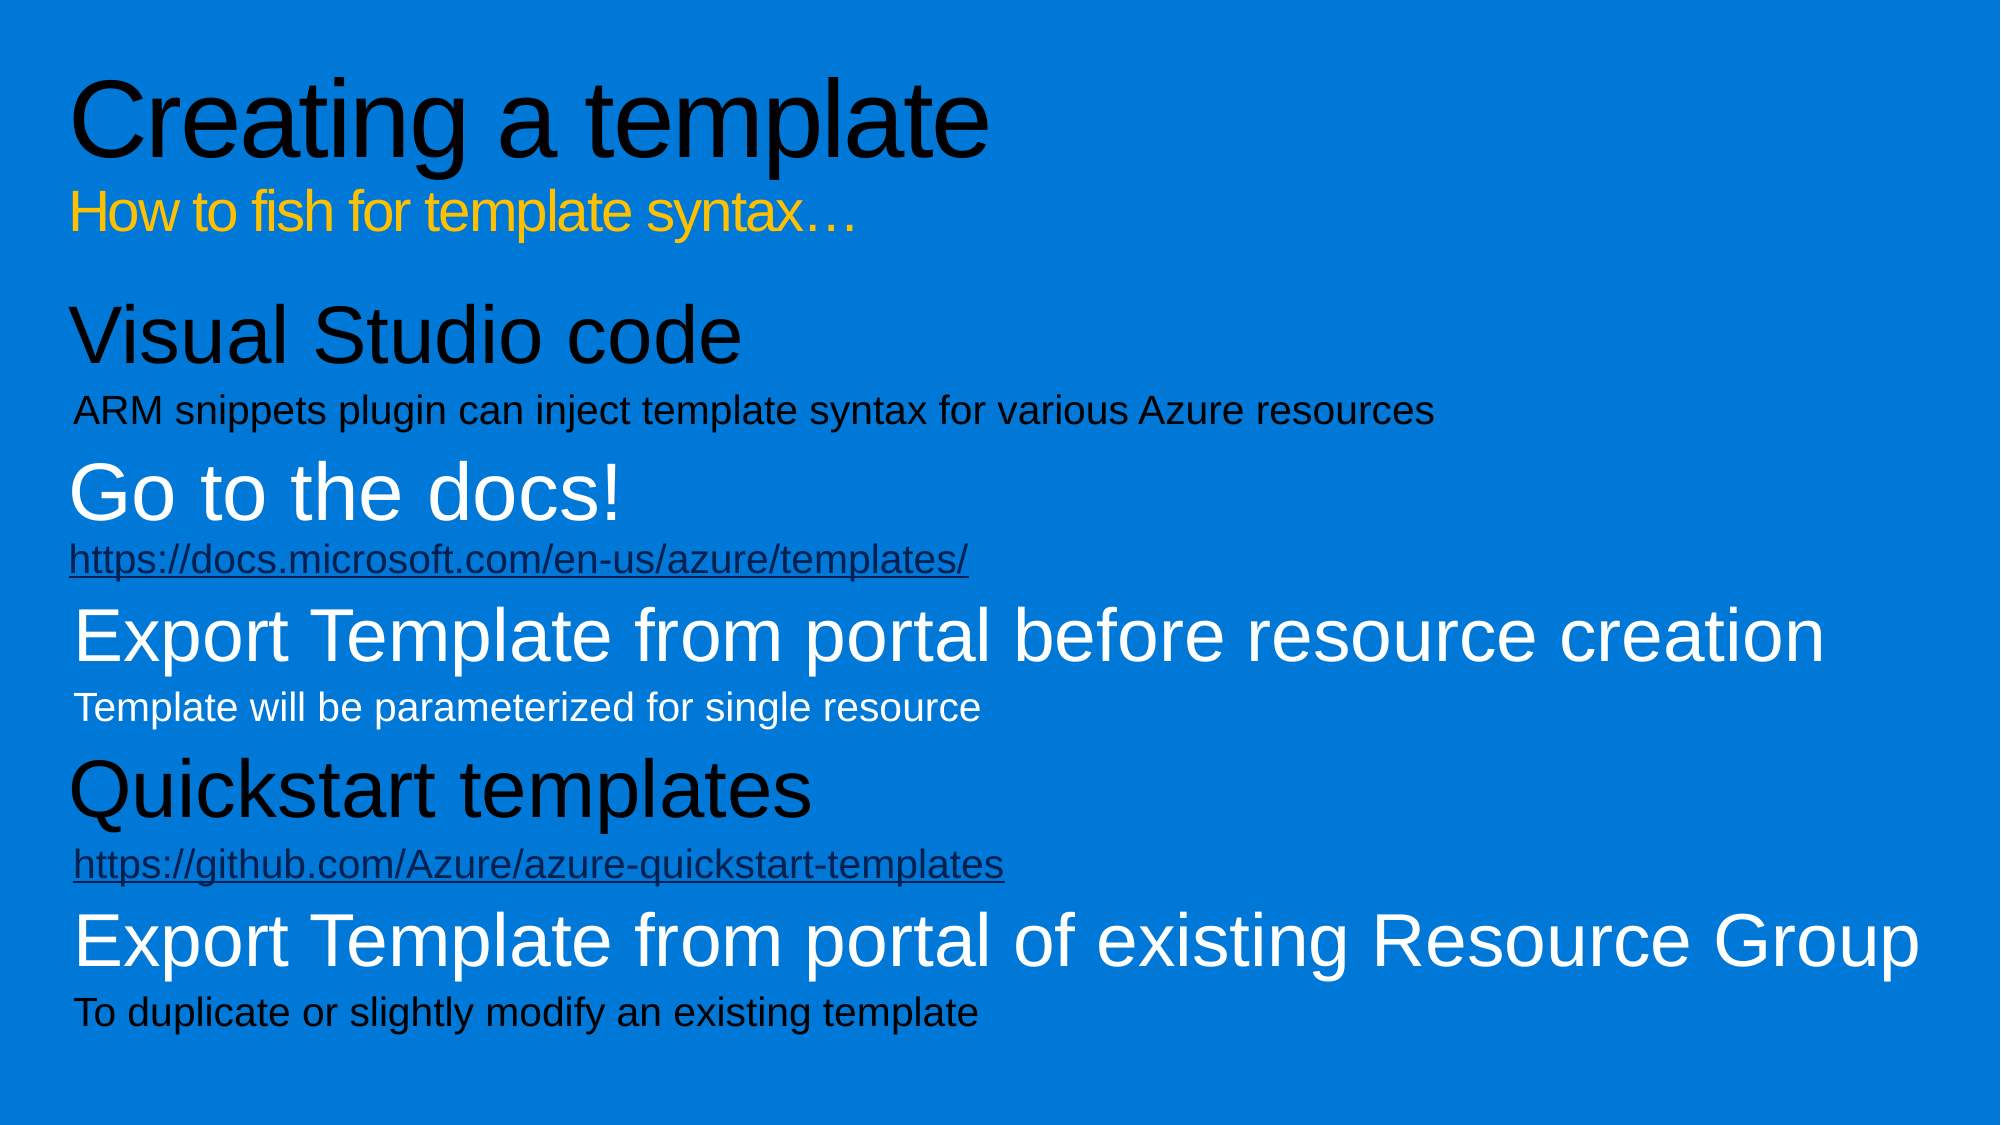

# Creating a template How to fish for template syntax…
Visual Studio code
ARM snippets plugin can inject template syntax for various Azure resources
Go to the docs!
https://docs.microsoft.com/en-us/azure/templates/
Export Template from portal before resource creation
Template will be parameterized for single resource
Quickstart templates
https://github.com/Azure/azure-quickstart-templates
Export Template from portal of existing Resource Group
To duplicate or slightly modify an existing template